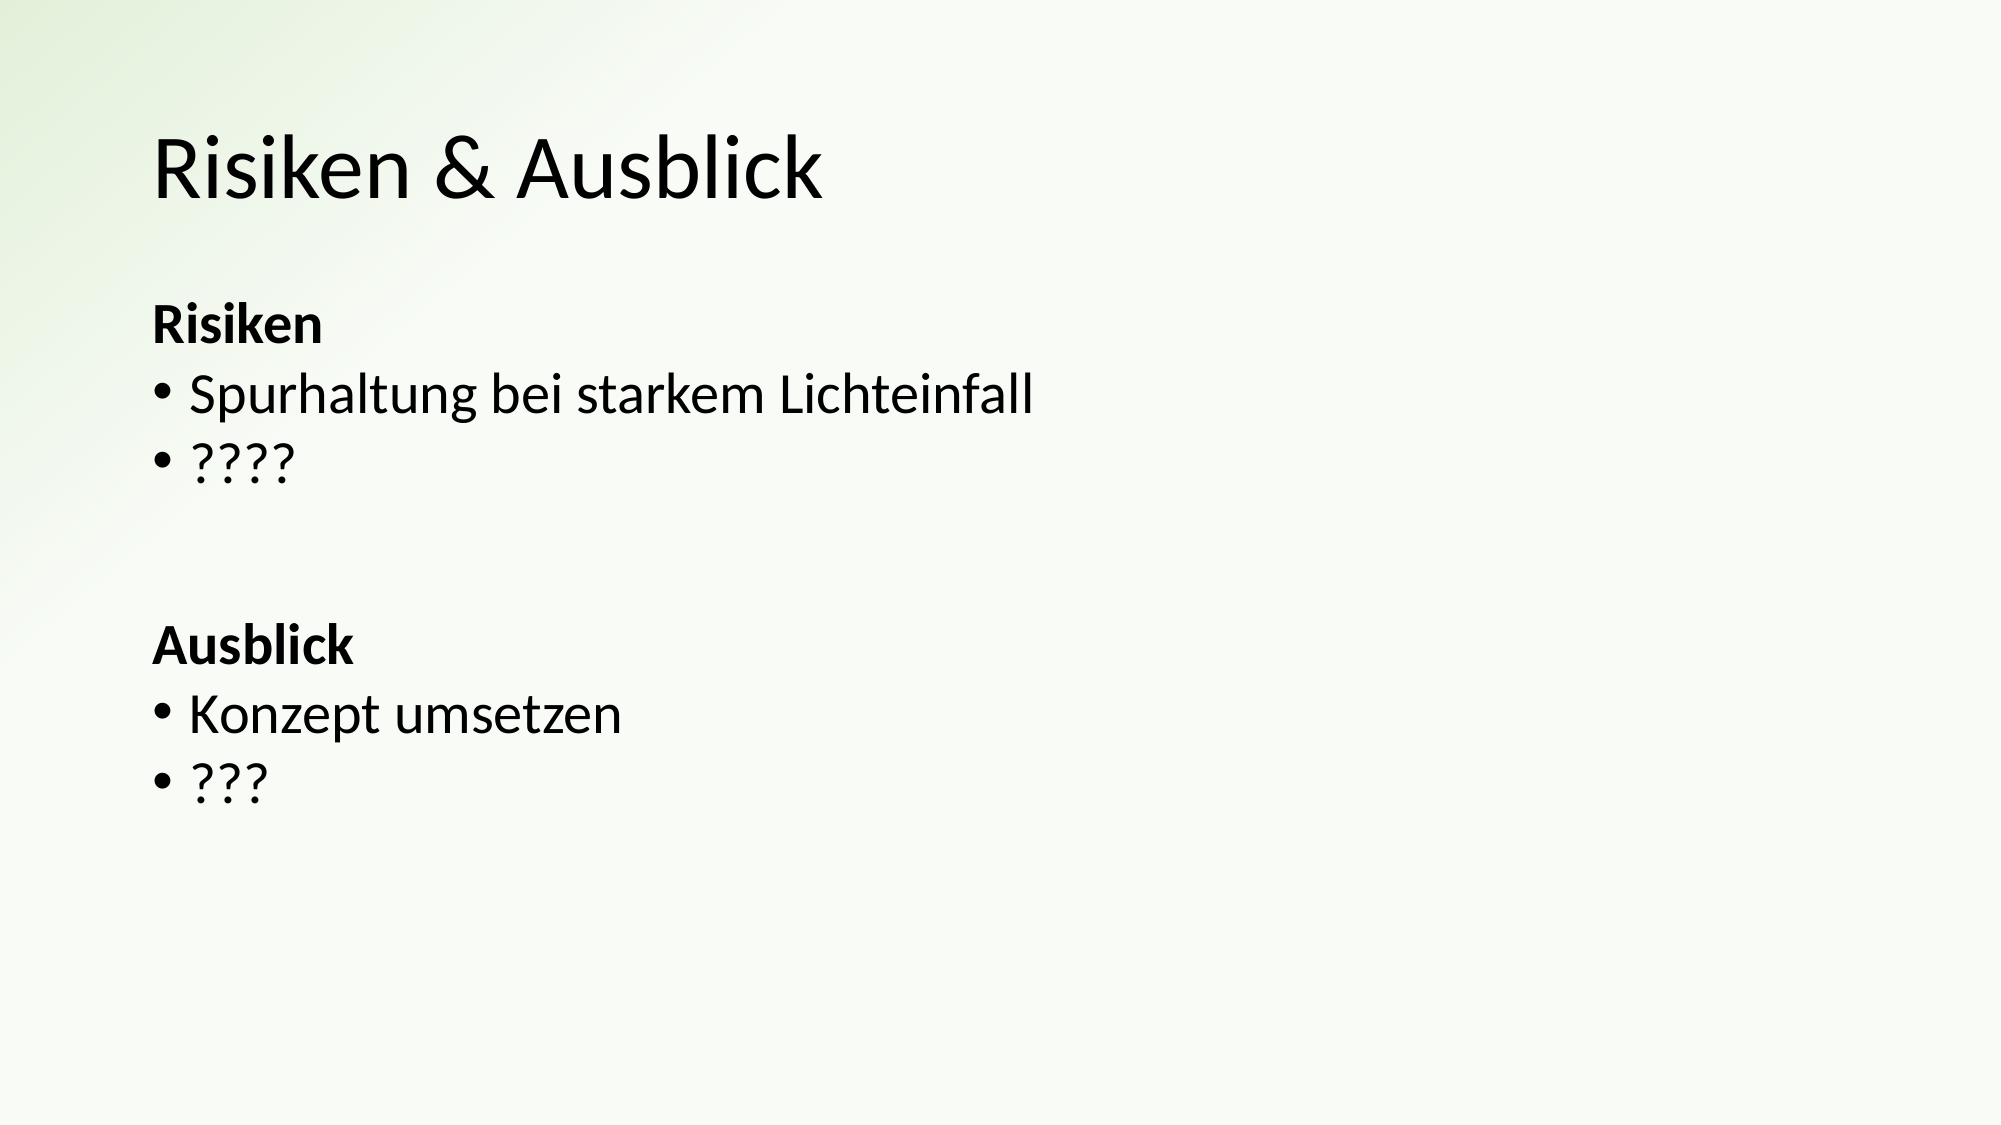

# Risiken & Ausblick
Risiken
Spurhaltung bei starkem Lichteinfall
????
Ausblick
Konzept umsetzen
???